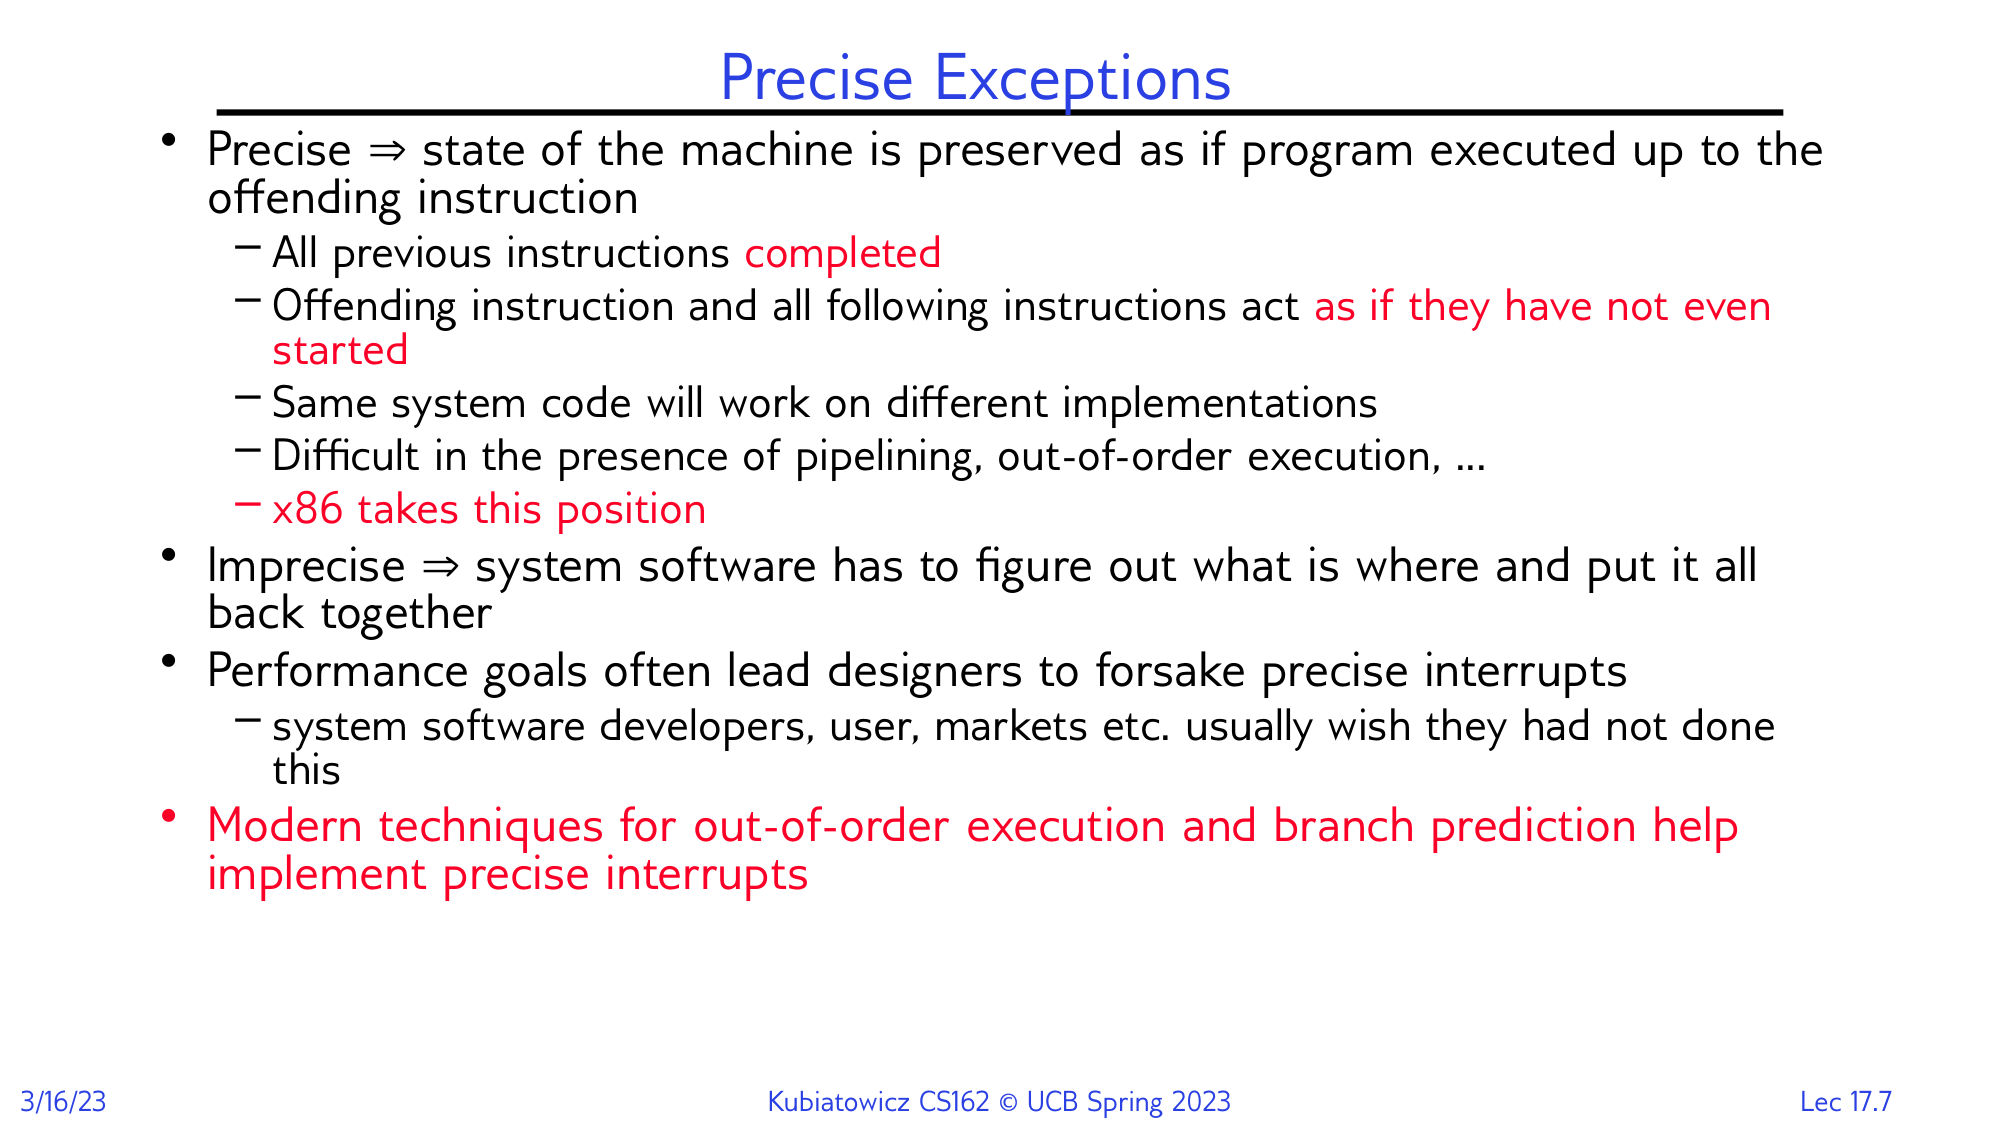

# Precise Exceptions
Precise ⇒ state of the machine is preserved as if program executed up to the offending instruction
All previous instructions completed
Offending instruction and all following instructions act as if they have not even started
Same system code will work on different implementations
Difficult in the presence of pipelining, out-of-order execution, ...
x86 takes this position
Imprecise ⇒ system software has to figure out what is where and put it all back together
Performance goals often lead designers to forsake precise interrupts
system software developers, user, markets etc. usually wish they had not done this
Modern techniques for out-of-order execution and branch prediction help implement precise interrupts